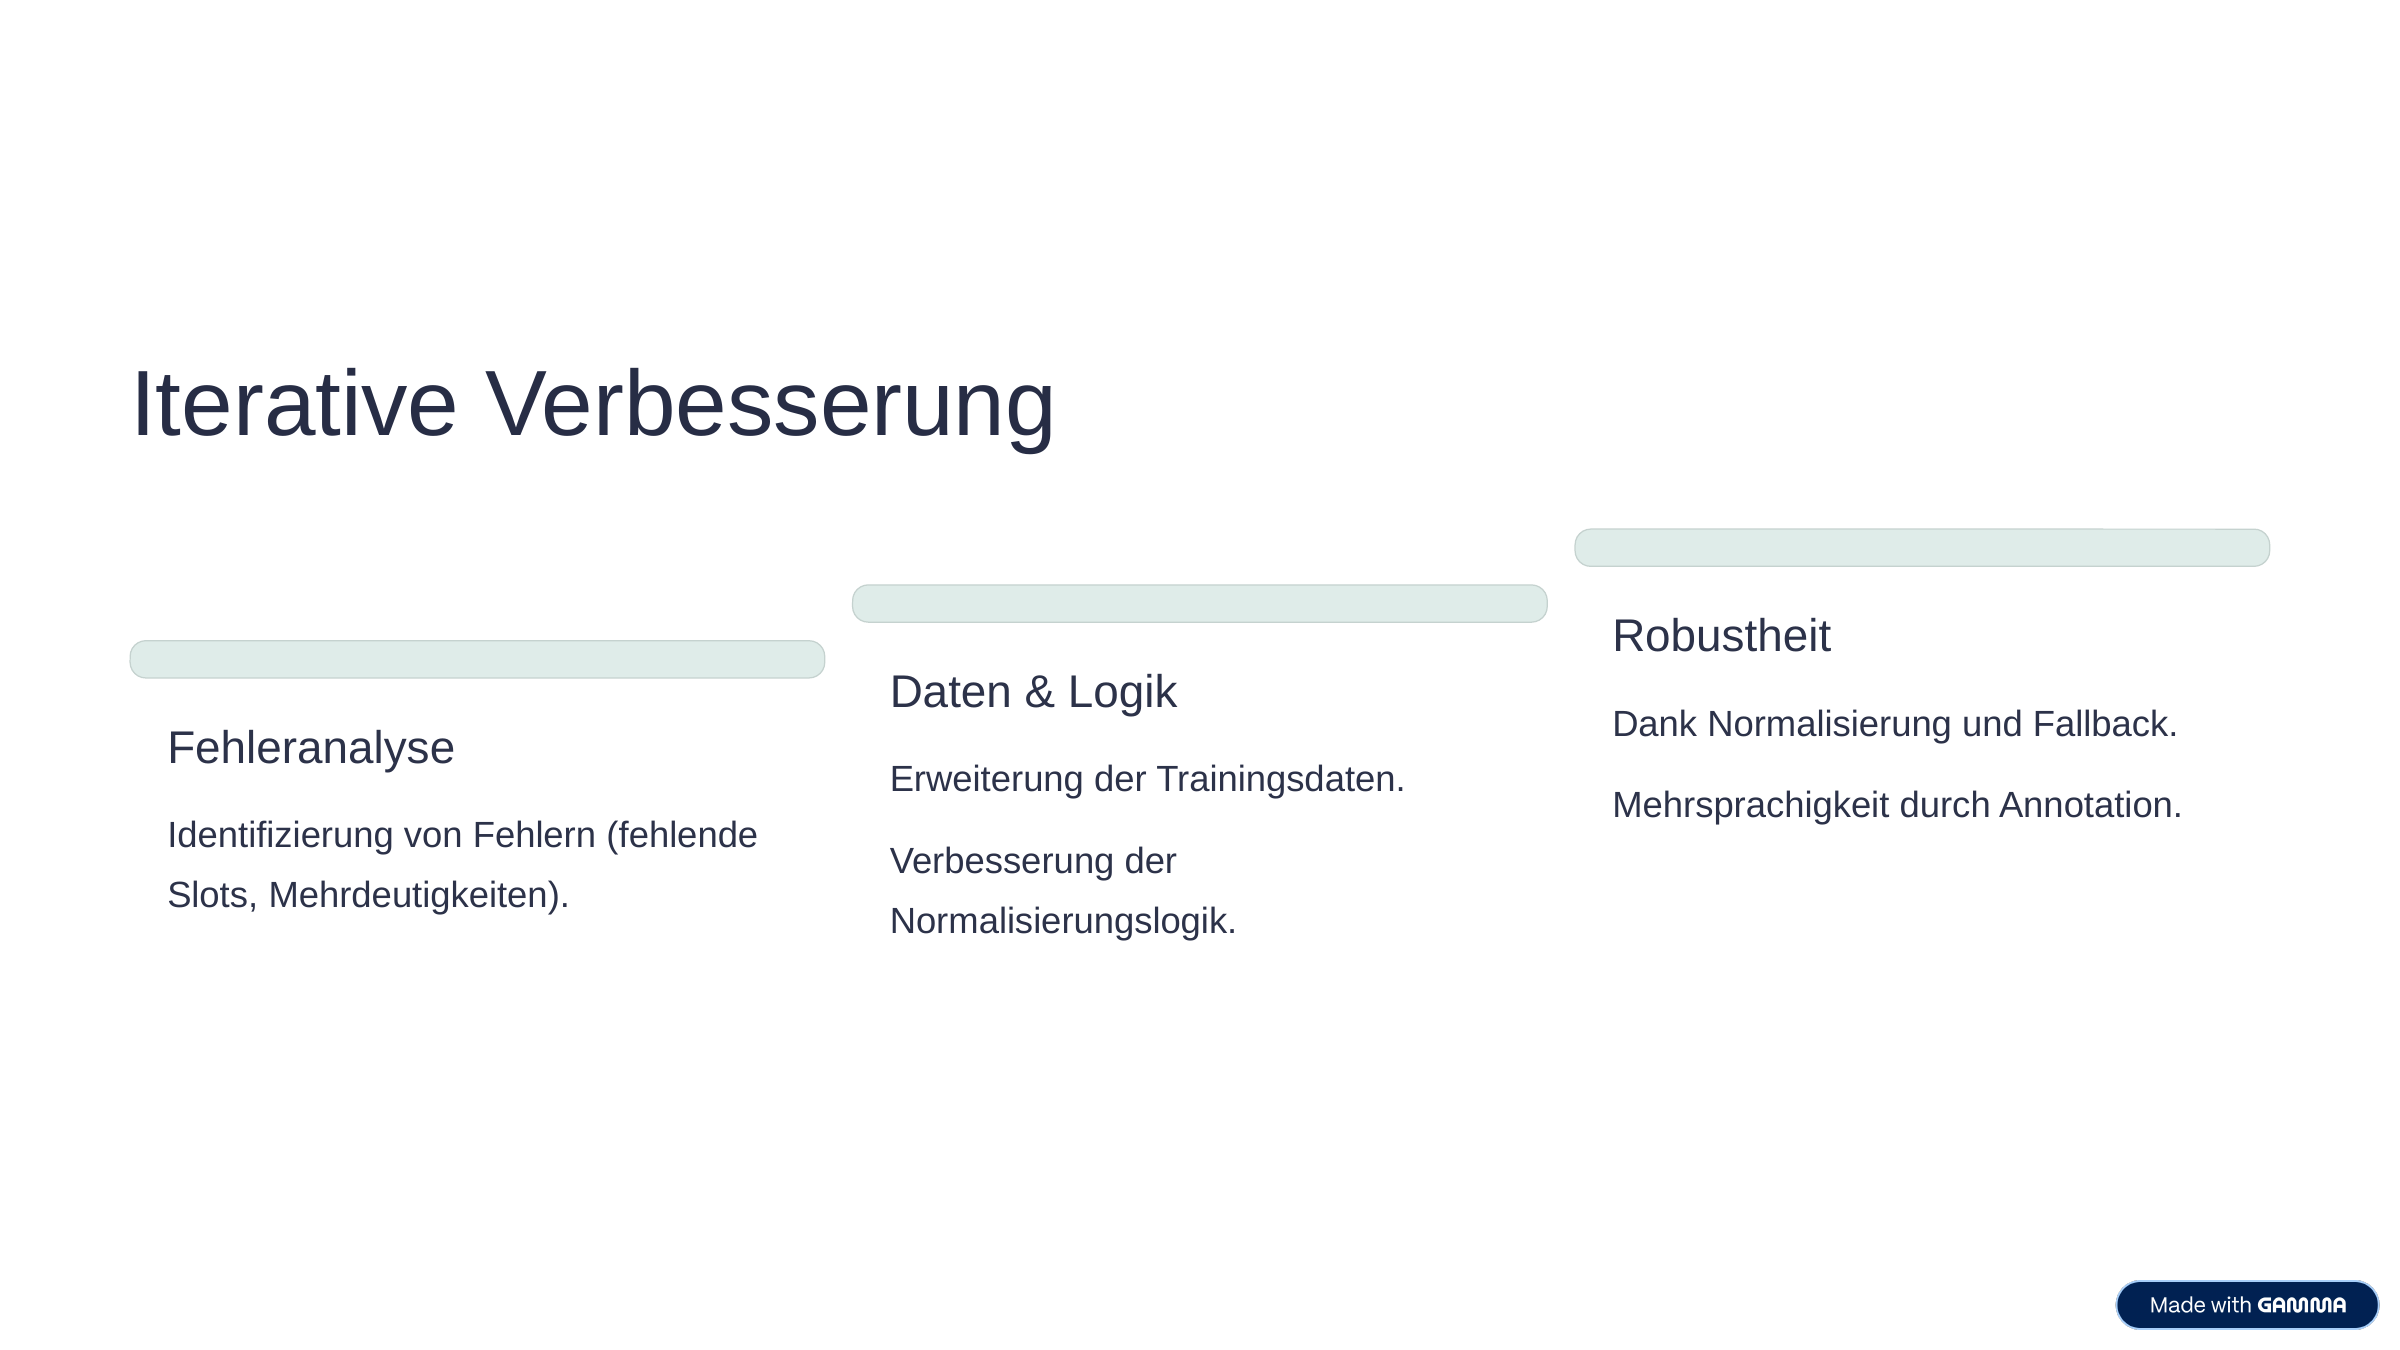

Iterative Verbesserung

Robustheit

Daten & Logik
Dank Normalisierung und Fallback.
Fehleranalyse
Erweiterung der Trainingsdaten.
Mehrsprachigkeit durch Annotation.
Identifizierung von Fehlern (fehlende Slots, Mehrdeutigkeiten).
Verbesserung der Normalisierungslogik.